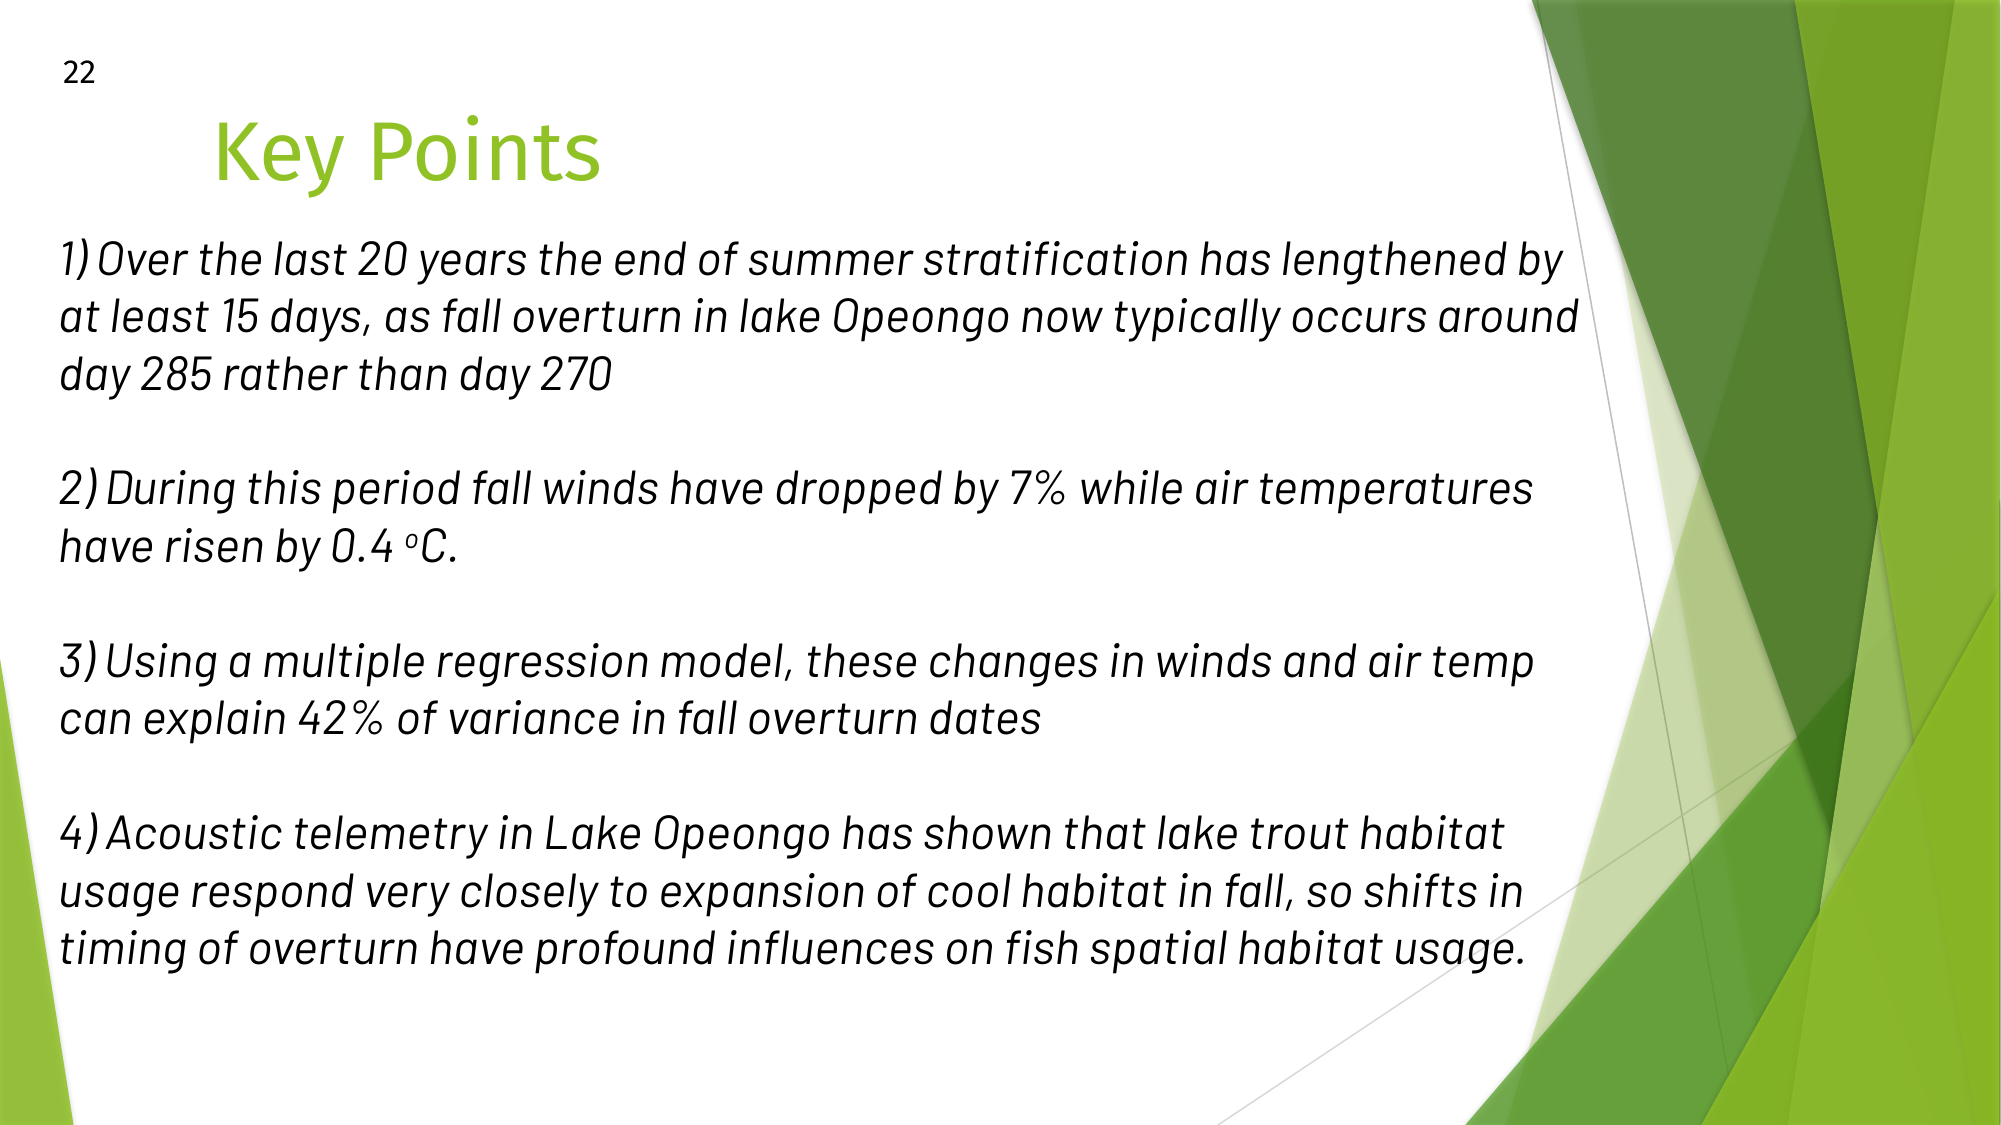

22
Key Points
1) Over the last 20 years the end of summer stratification has lengthened by at least 15 days, as fall overturn in lake Opeongo now typically occurs around day 285 rather than day 270

2) During this period fall winds have dropped by 7% while air temperatures have risen by 0.4 oC.

3) Using a multiple regression model, these changes in winds and air temp can explain 42% of variance in fall overturn dates

4) Acoustic telemetry in Lake Opeongo has shown that lake trout habitat usage respond very closely to expansion of cool habitat in fall, so shifts in timing of overturn have profound influences on fish spatial habitat usage.